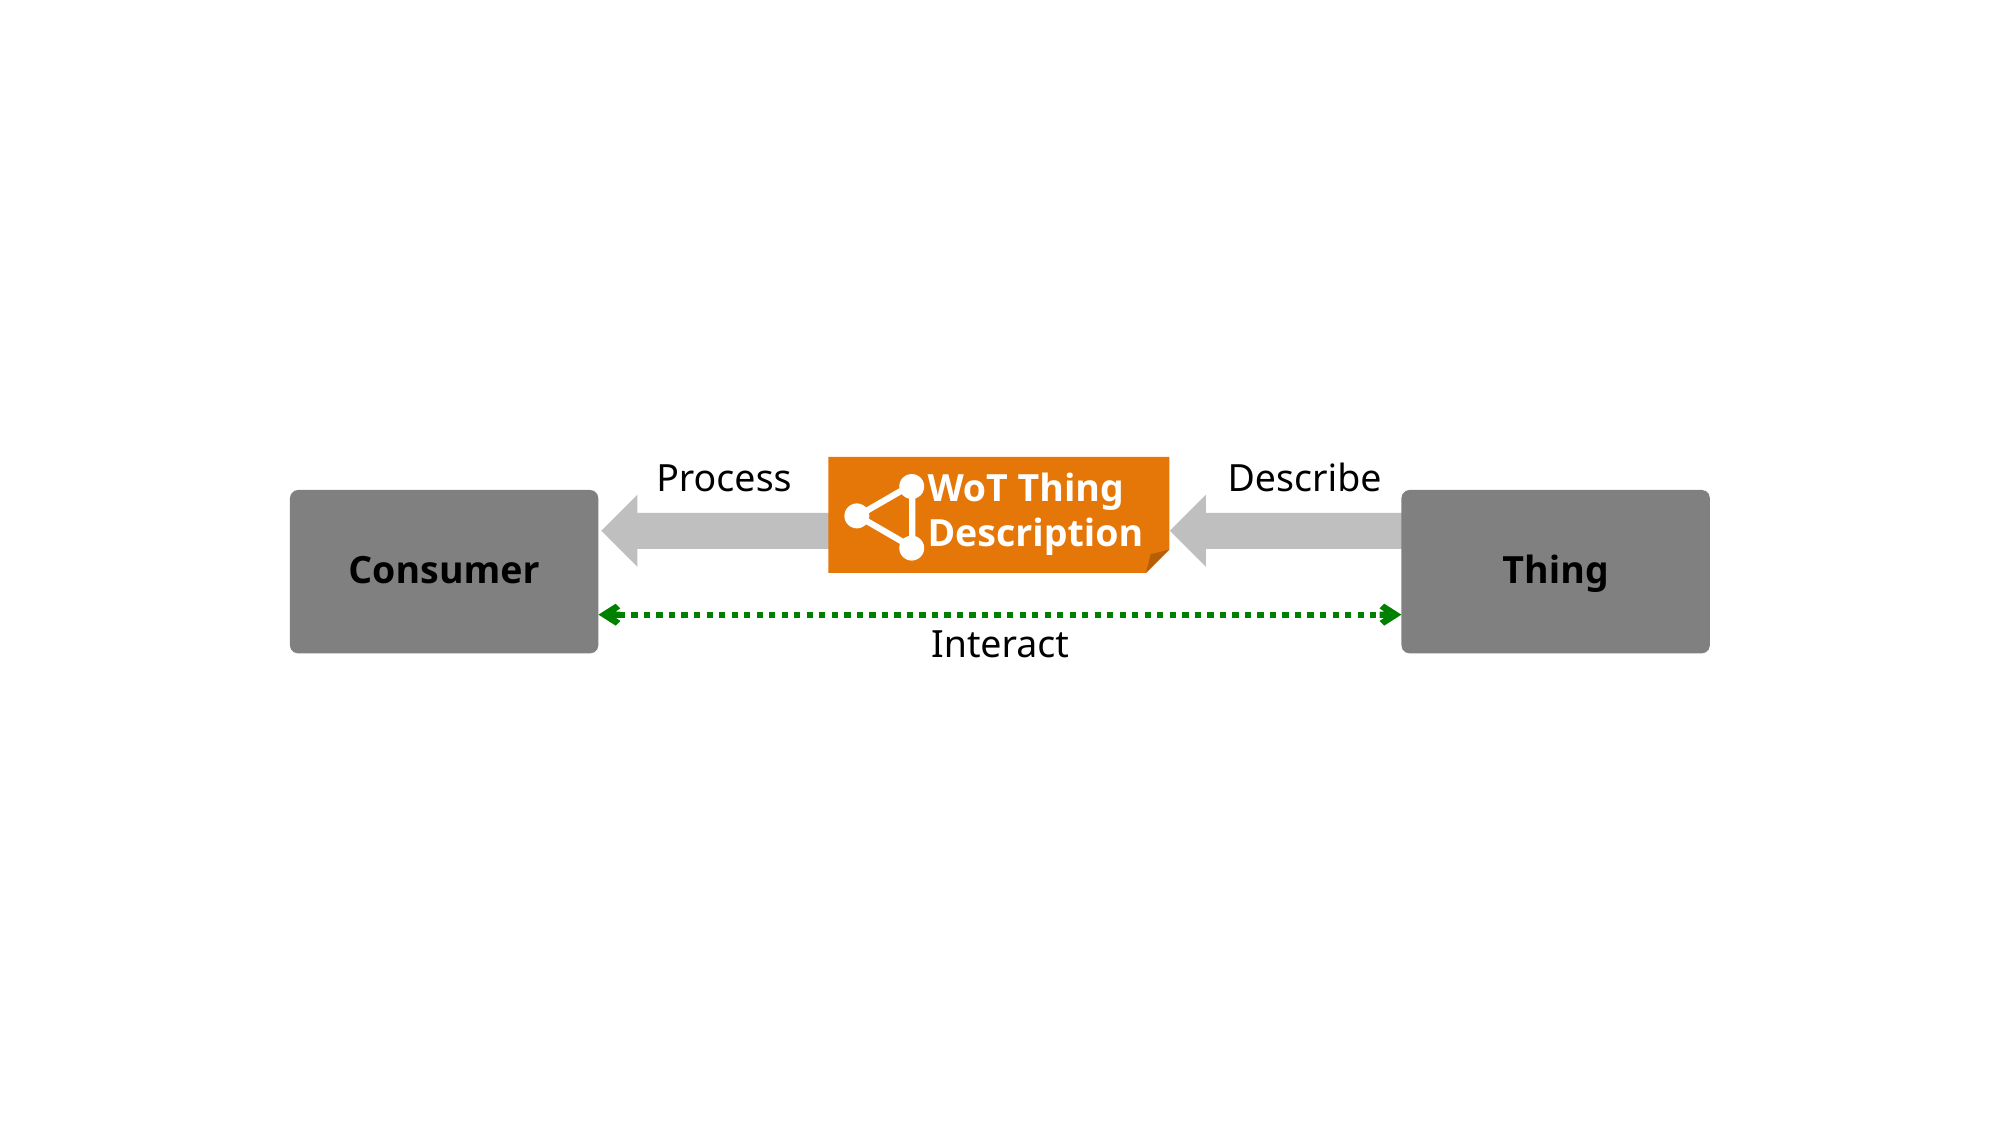

Process
Describe

WoT Thing
Description

Consumer
Thing
Interact